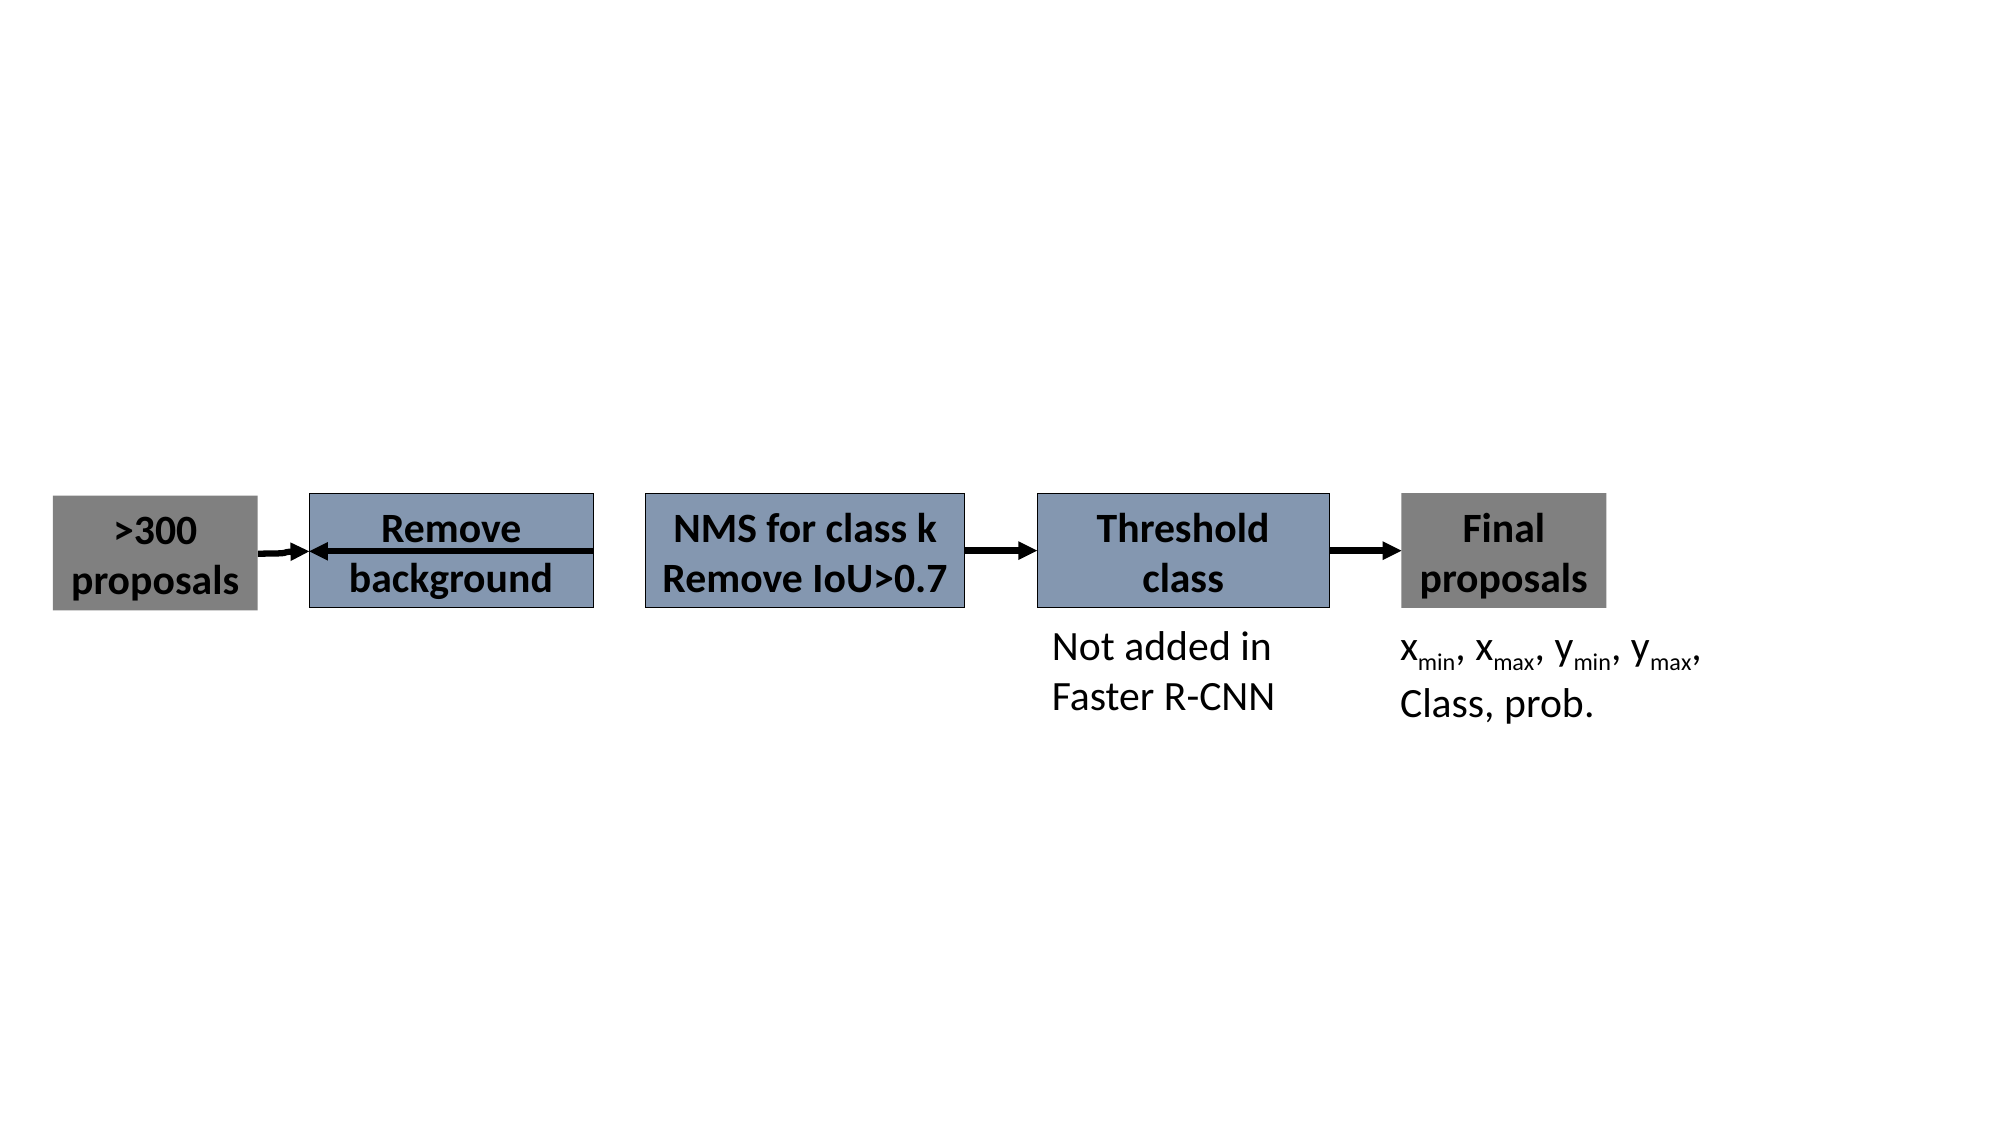

Remove background
NMS for class k
Remove IoU>0.7
Threshold
class
Final
proposals
>300
proposals
Not added in Faster R-CNN
xmin, xmax, ymin, ymax, Class, prob.